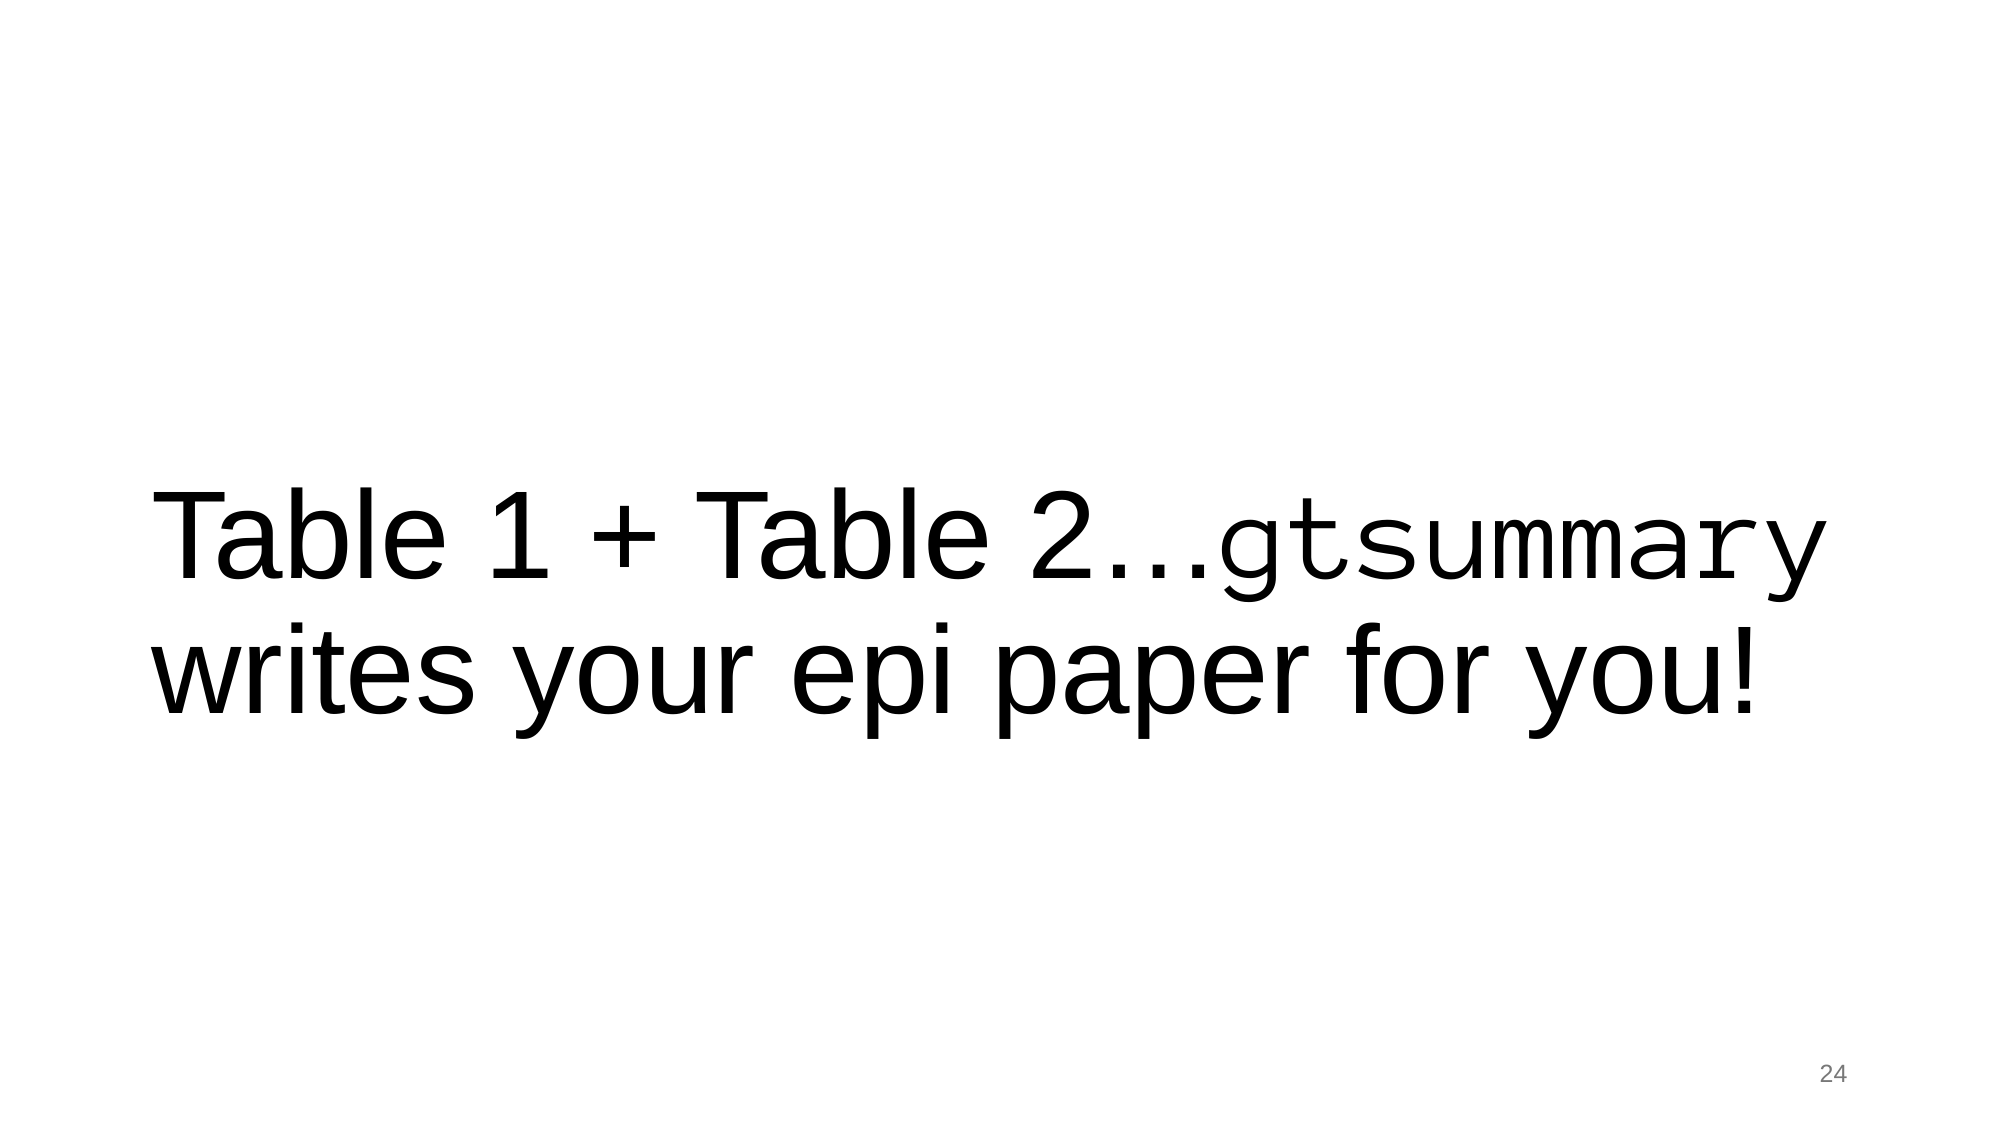

# Table 1 + Table 2…gtsummary writes your epi paper for you!

24